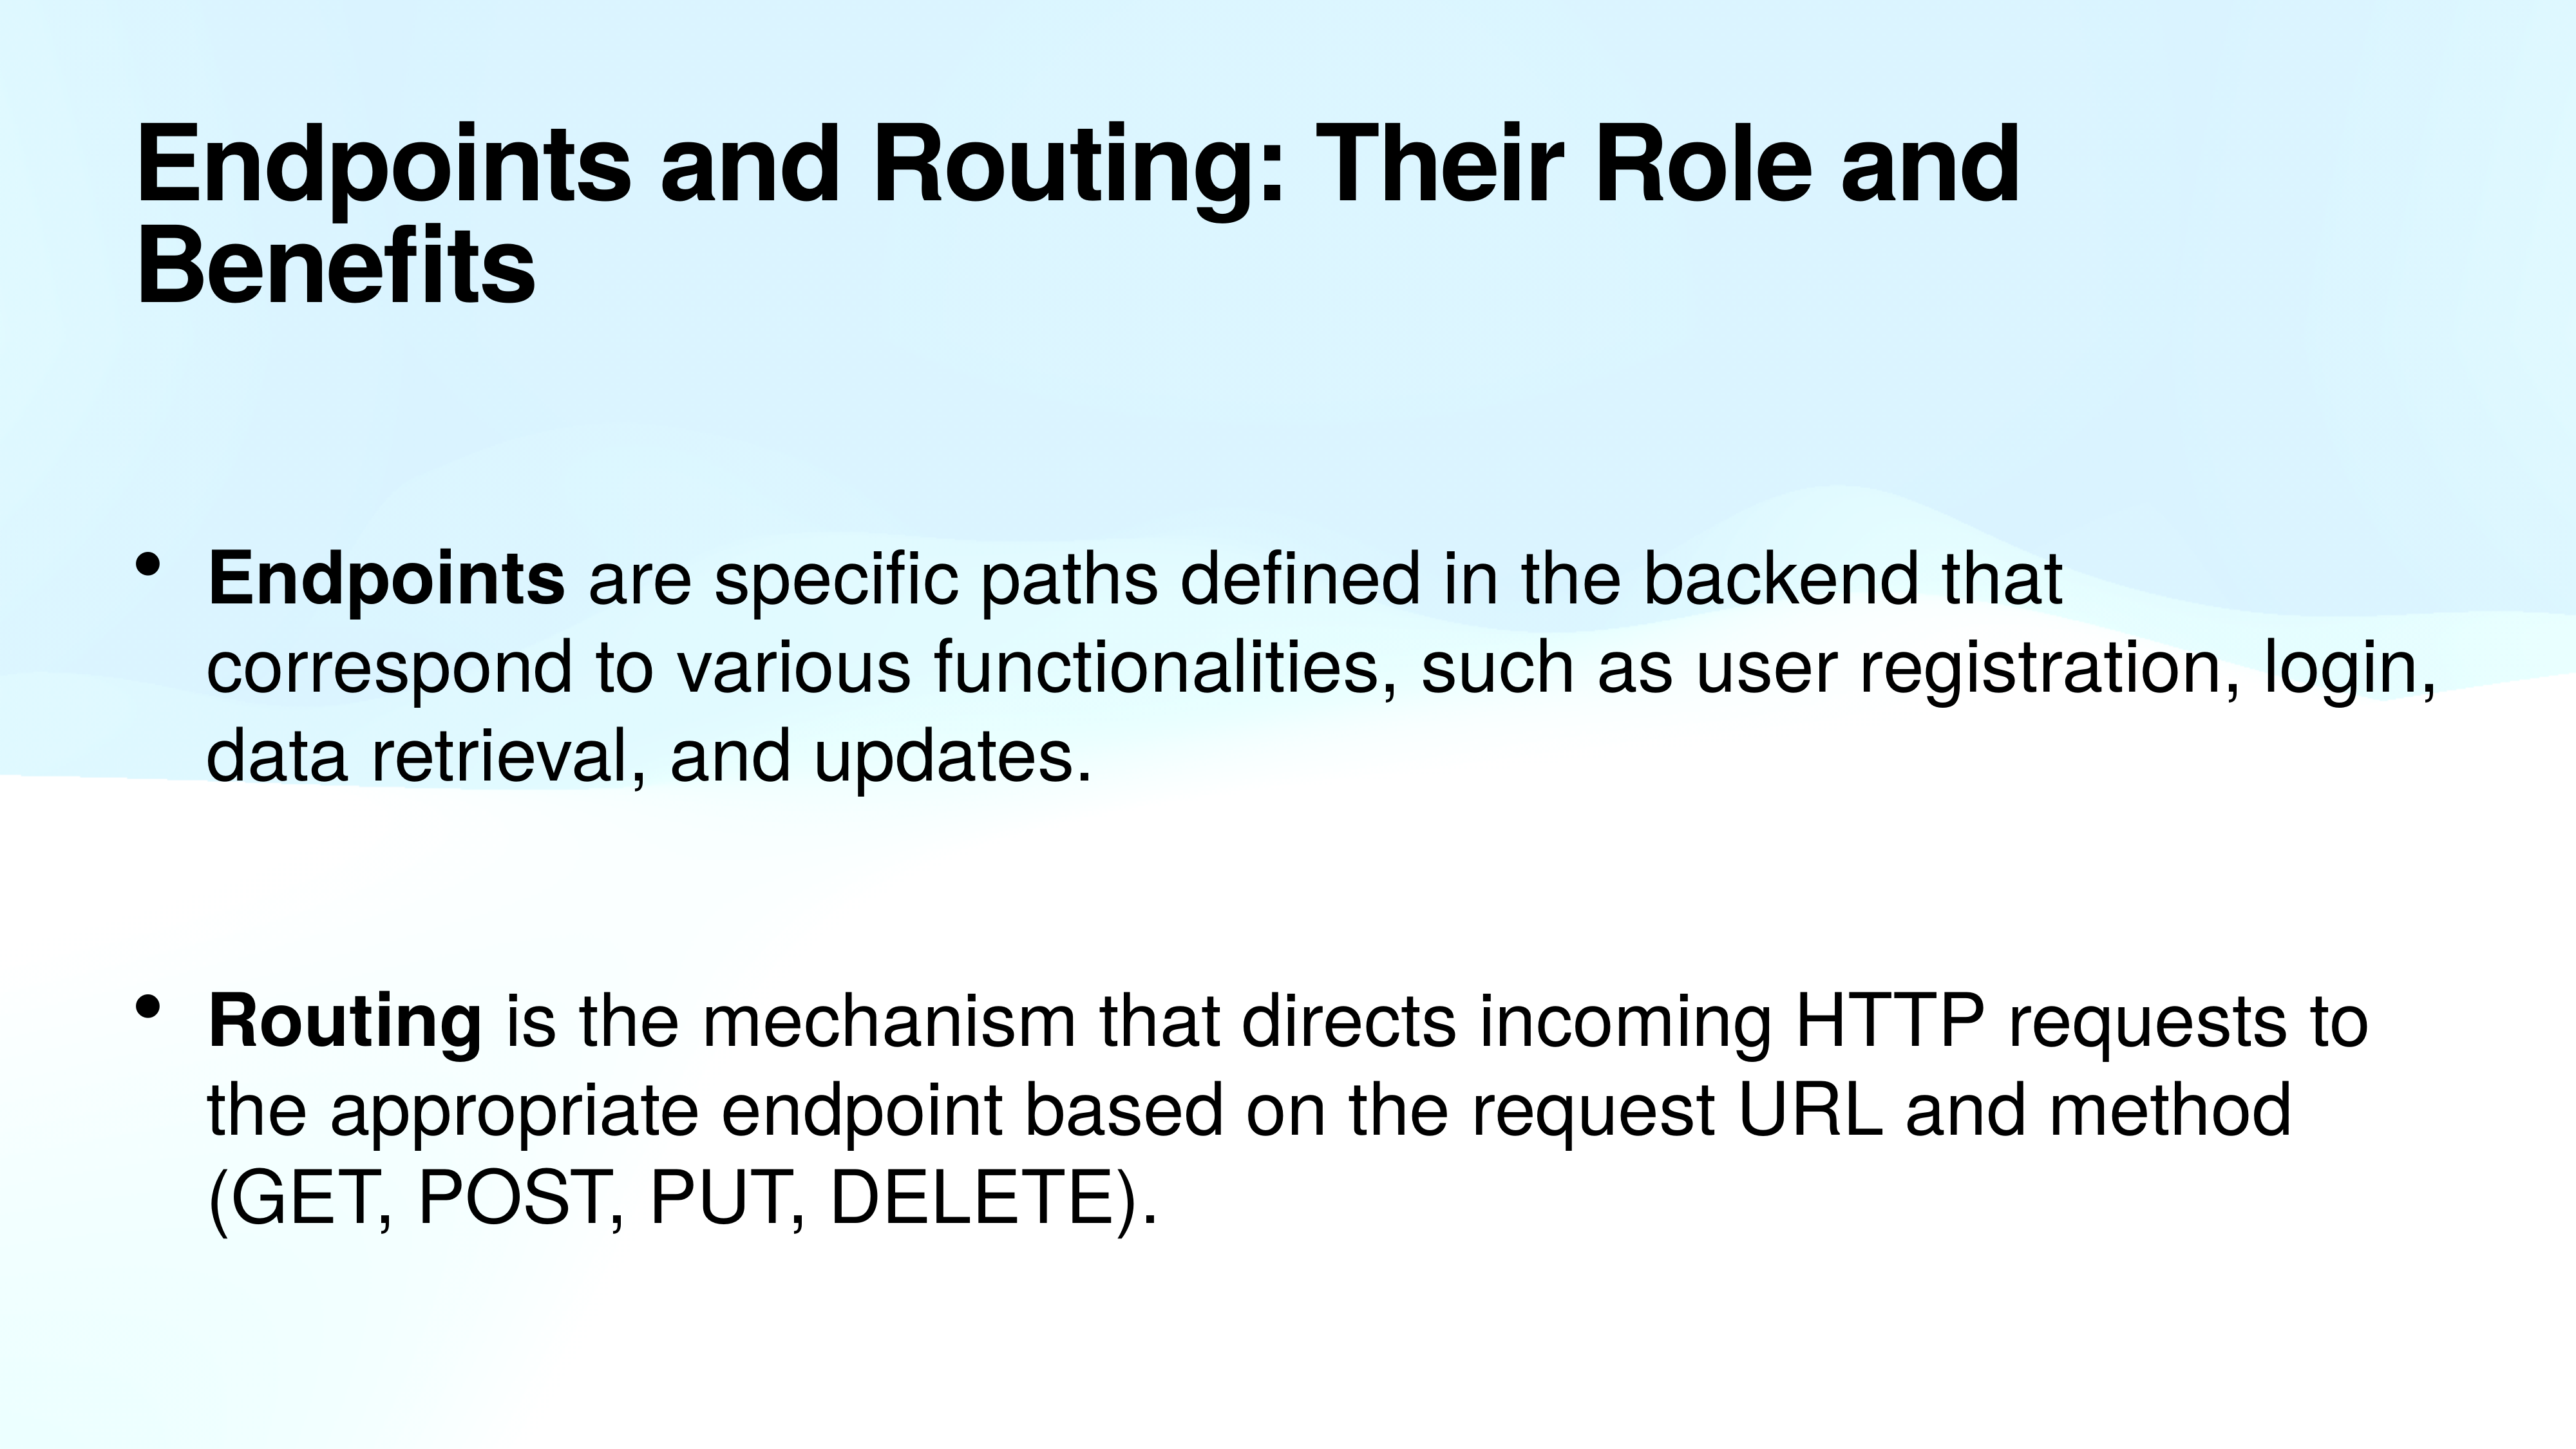

# Endpoints and Routing: Their Role and Benefits
Endpoints are specific paths defined in the backend that correspond to various functionalities, such as user registration, login, data retrieval, and updates.

Routing is the mechanism that directs incoming HTTP requests to the appropriate endpoint based on the request URL and method (GET, POST, PUT, DELETE).